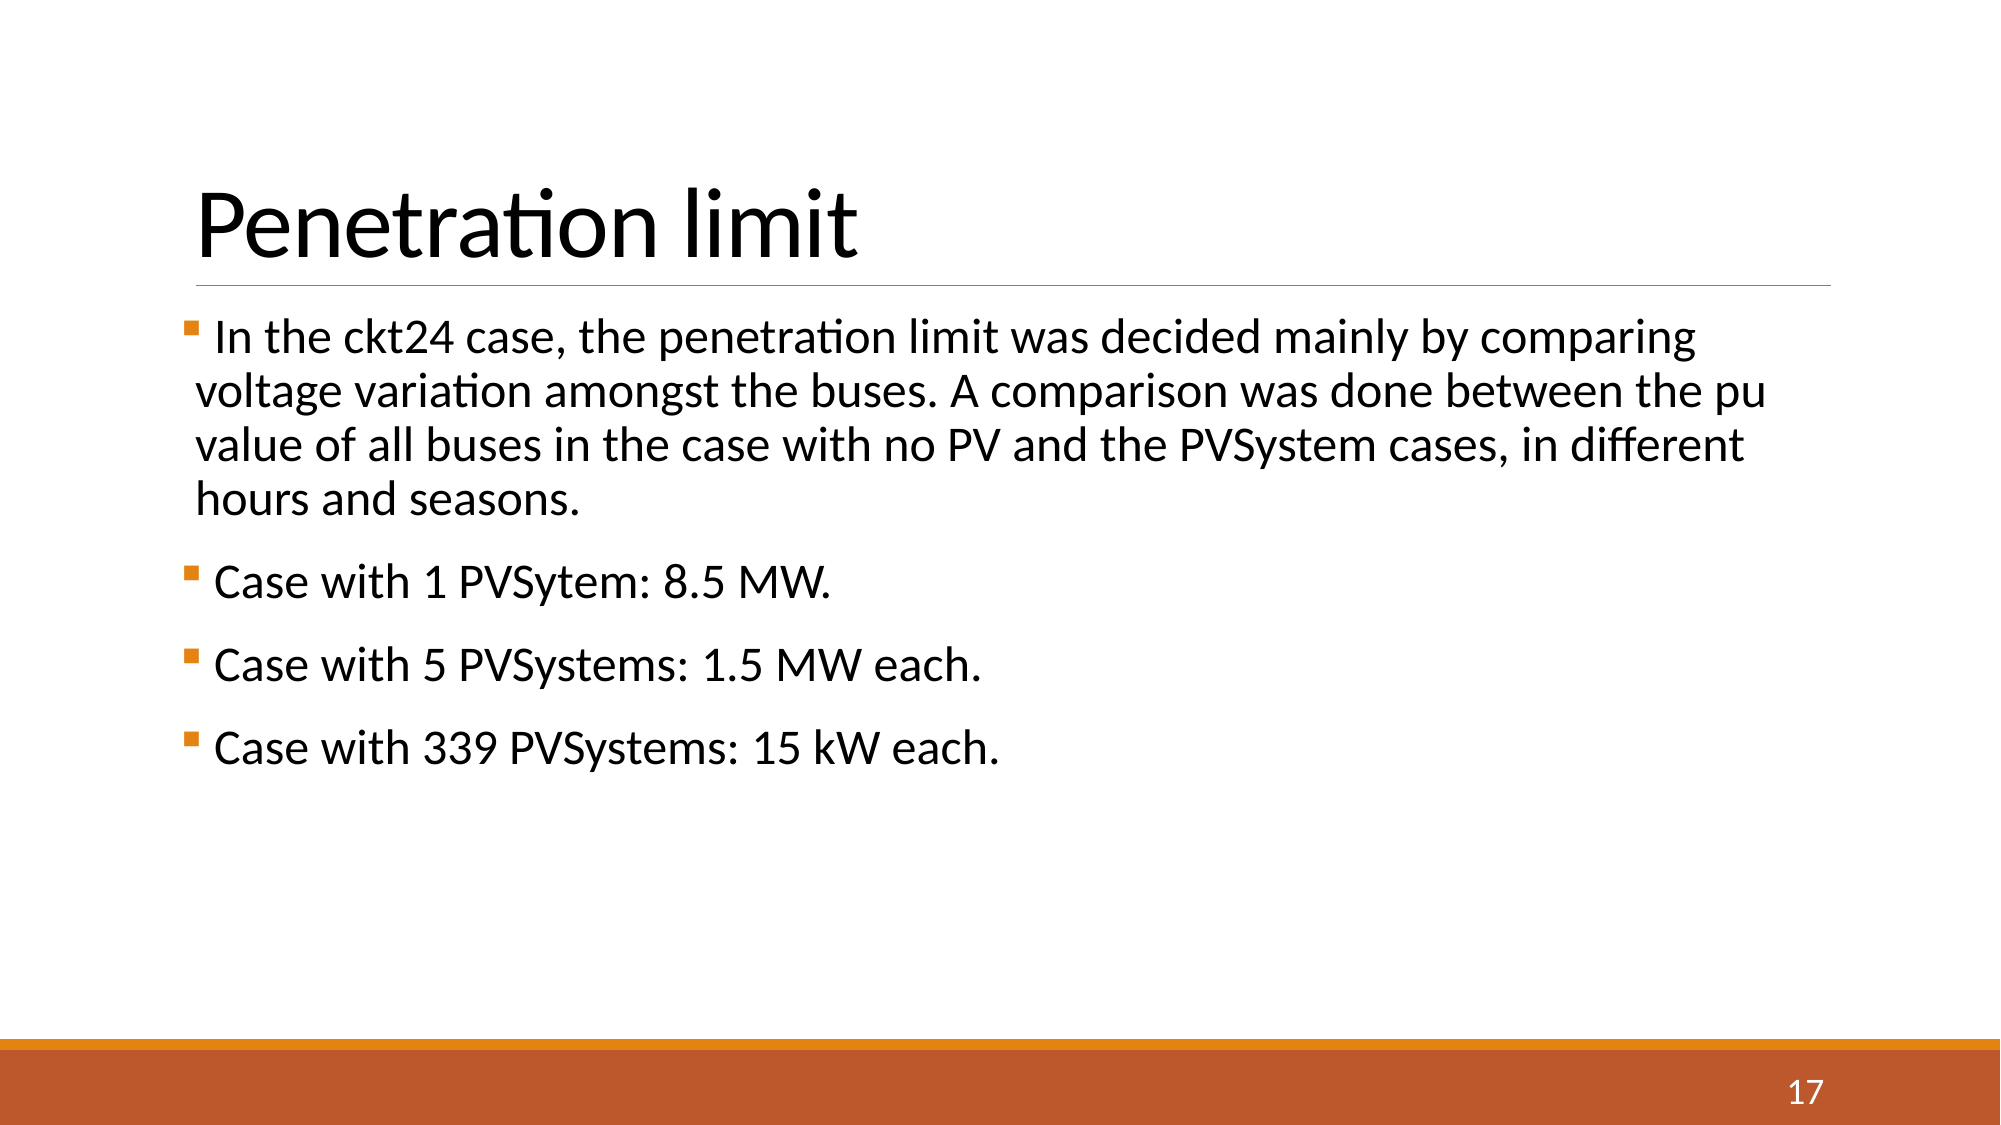

# Penetration limit
 In the ckt24 case, the penetration limit was decided mainly by comparing voltage variation amongst the buses. A comparison was done between the pu value of all buses in the case with no PV and the PVSystem cases, in different hours and seasons.
 Case with 1 PVSytem: 8.5 MW.
 Case with 5 PVSystems: 1.5 MW each.
 Case with 339 PVSystems: 15 kW each.
17